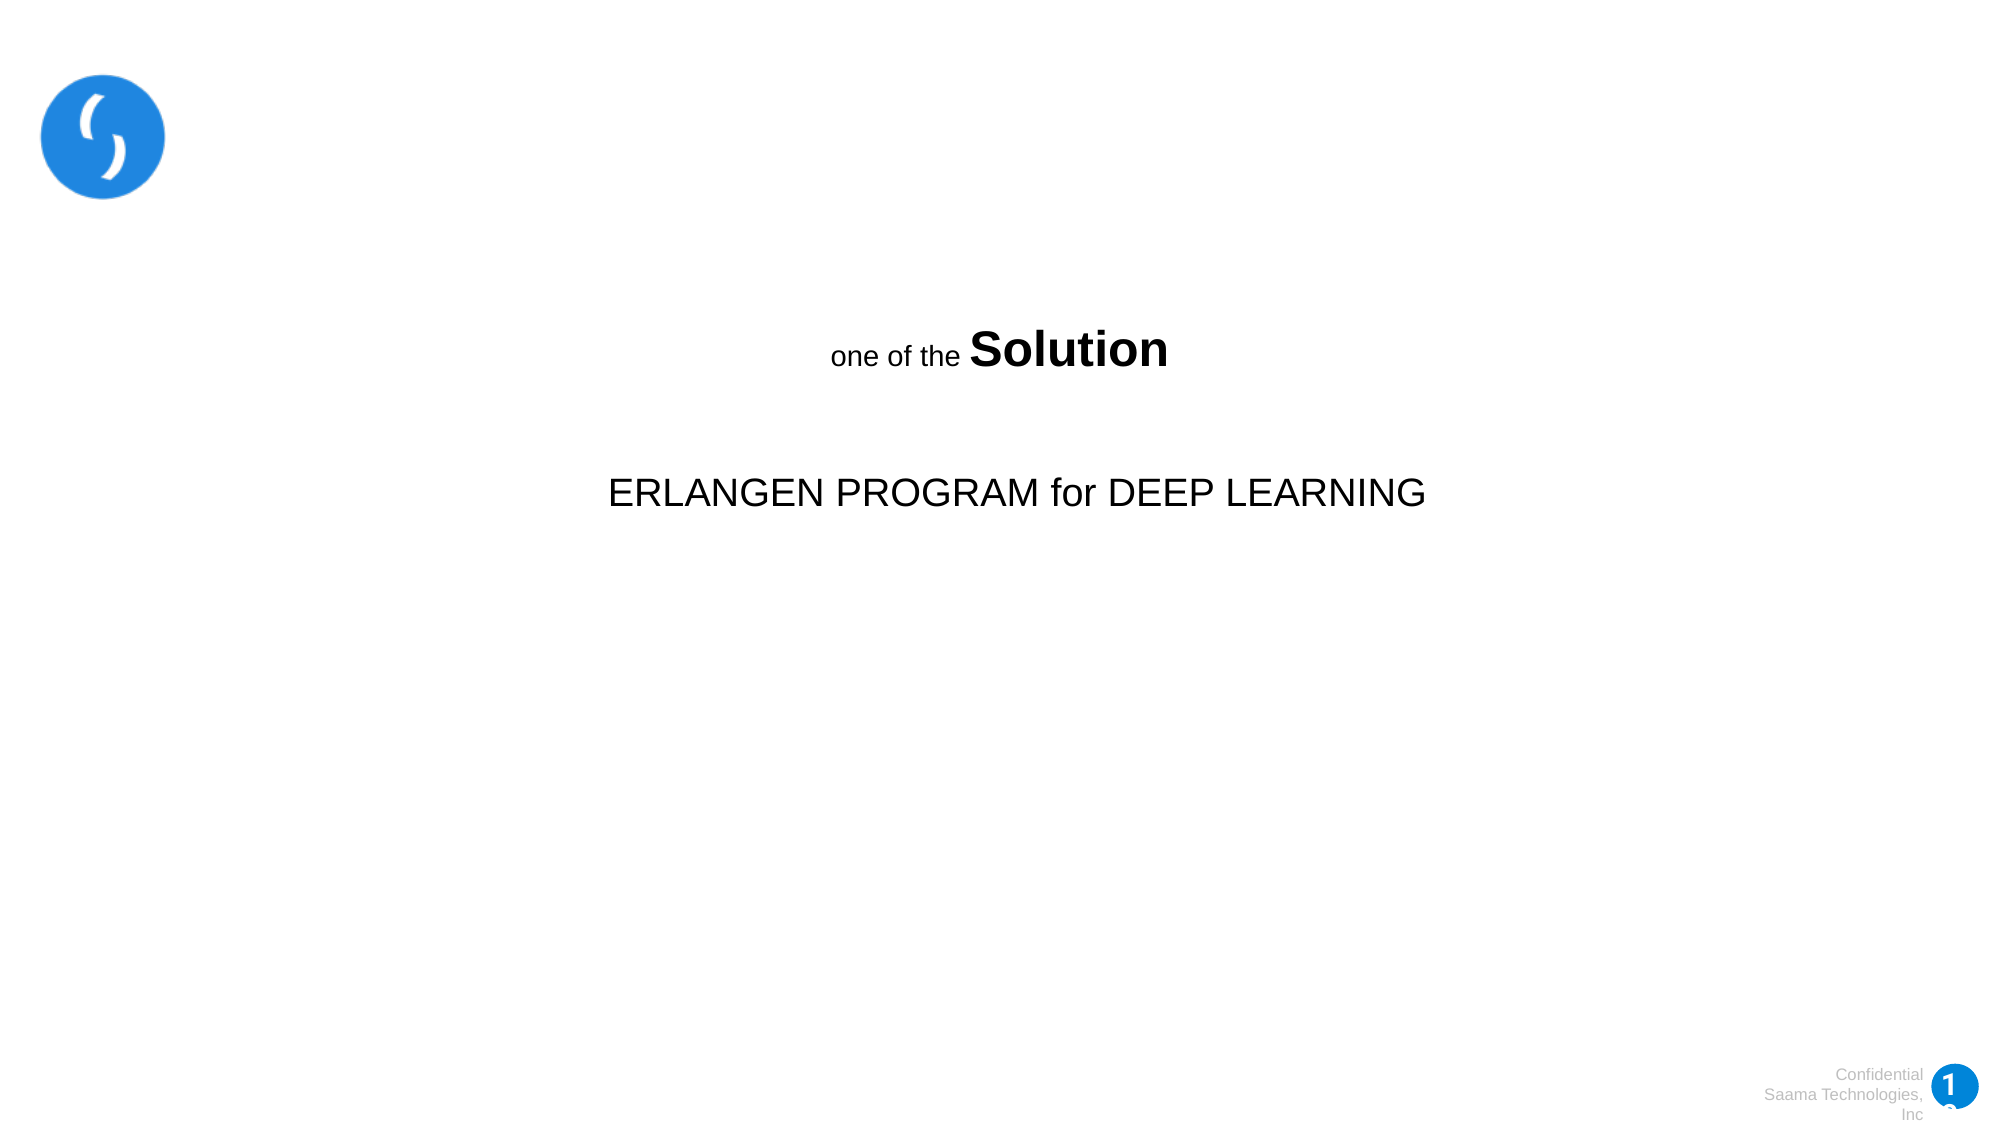

one of the Solution
ERLANGEN PROGRAM for DEEP LEARNING

10